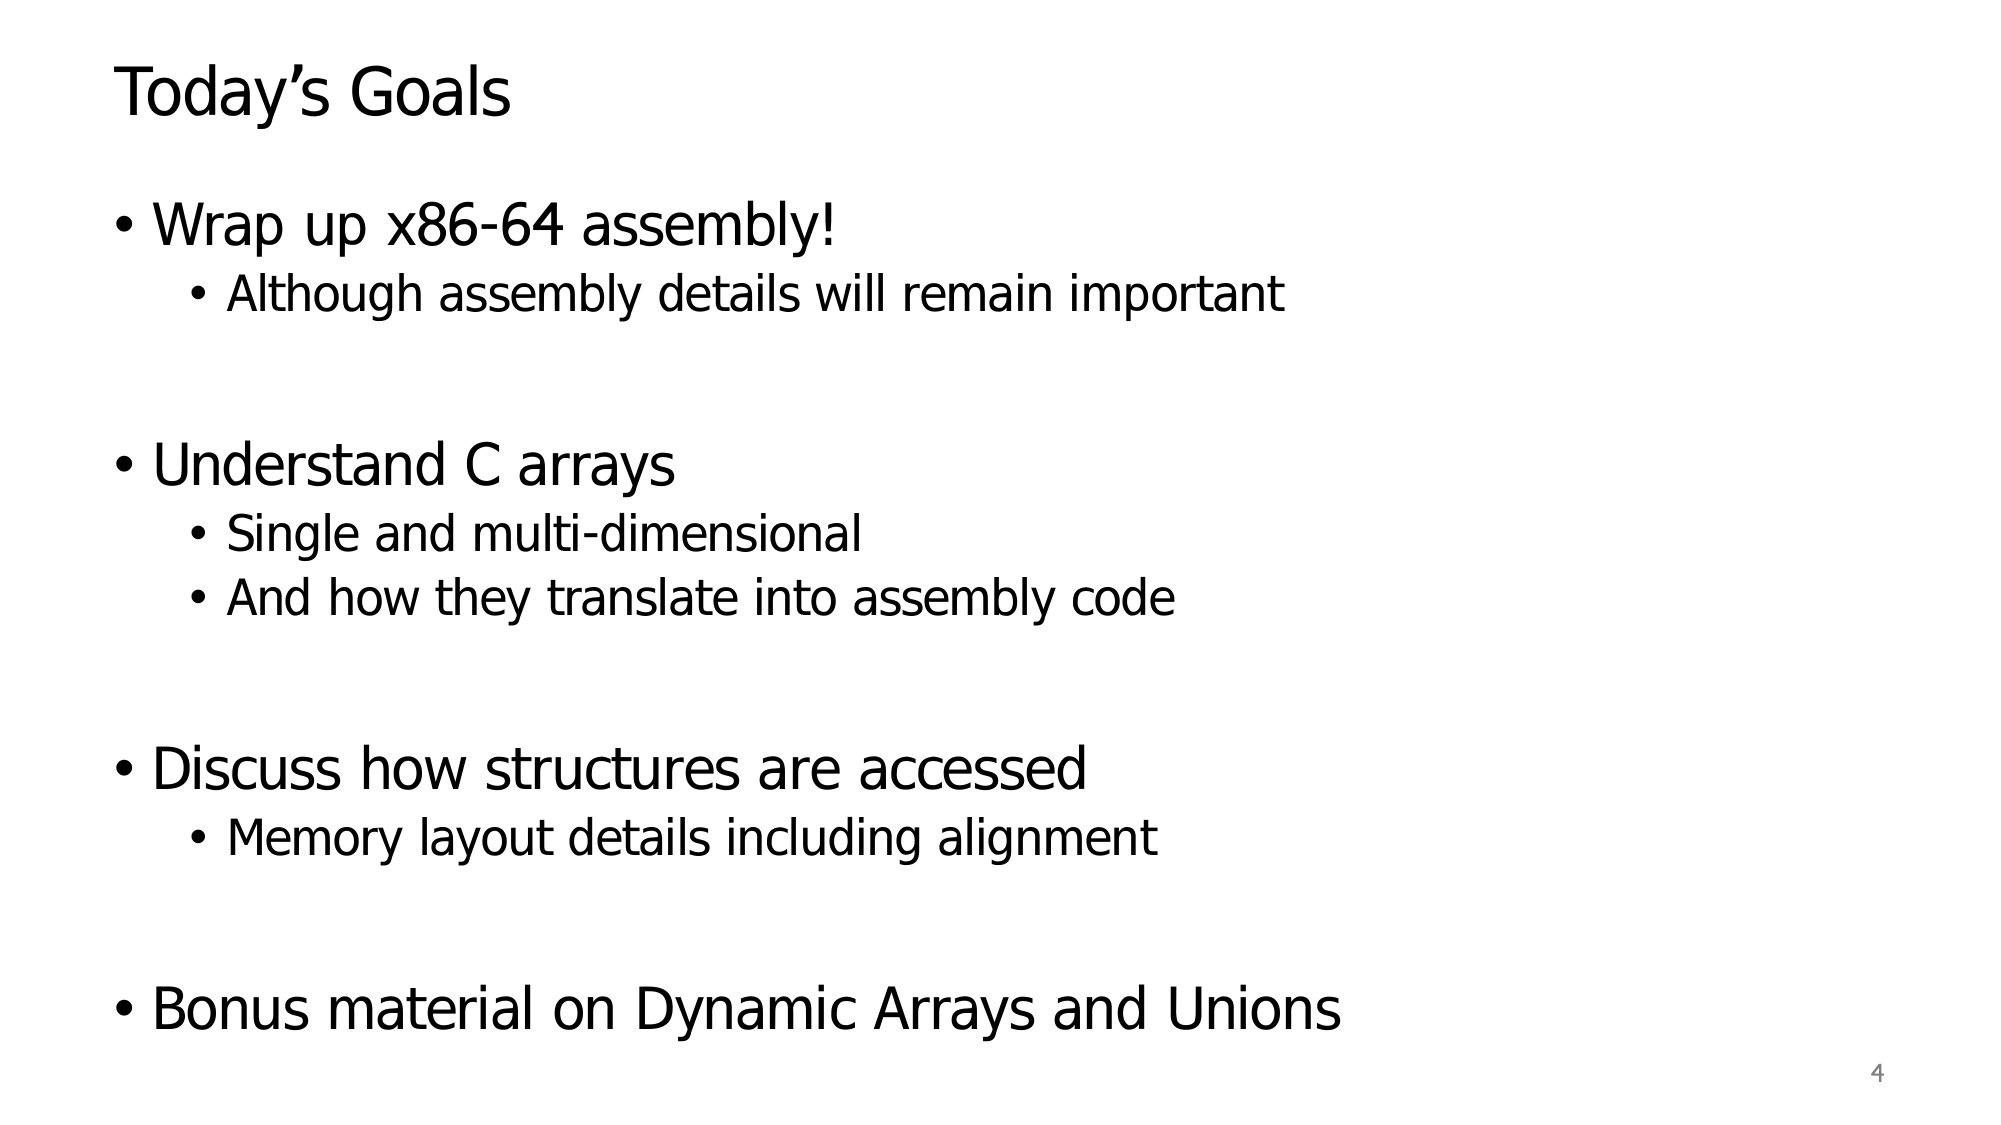

# Today’s Goals
Wrap up x86-64 assembly!
Although assembly details will remain important

Understand C arrays
Single and multi-dimensional
And how they translate into assembly code

Discuss how structures are accessed
Memory layout details including alignment

Bonus material on Dynamic Arrays and Unions
4